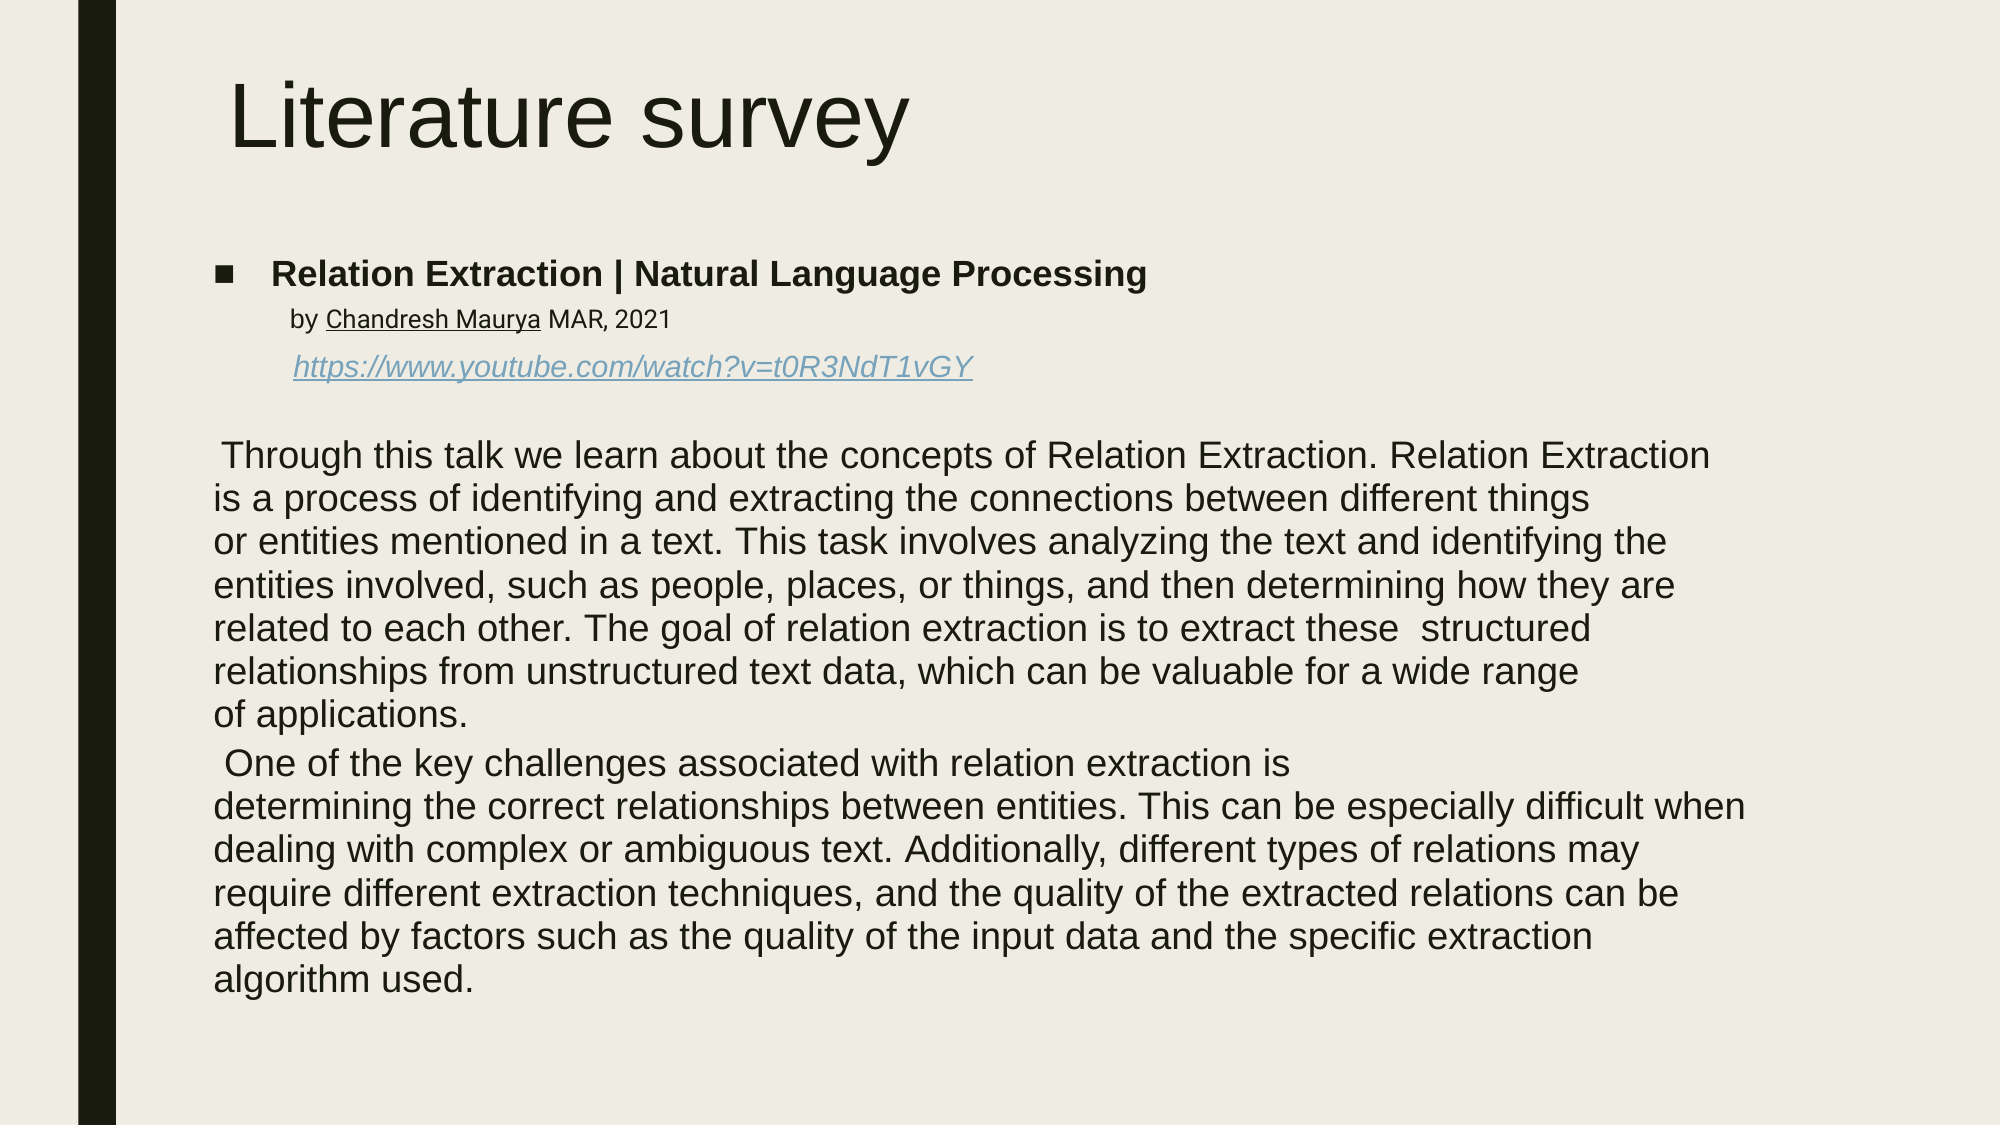

# Literature survey
Relation Extraction | Natural Language Processing
         by Chandresh Maurya MAR, 2021
https://www.youtube.com/watch?v=t0R3NdT1vGY

 Through this talk we learn about the concepts of Relation Extraction. Relation Extraction is a process of identifying and extracting the connections between different things or entities mentioned in a text. This task involves analyzing the text and identifying the entities involved, such as people, places, or things, and then determining how they are related to each other. The goal of relation extraction is to extract these  structured relationships from unstructured text data, which can be valuable for a wide range of applications.
 One of the key challenges associated with relation extraction is determining the correct relationships between entities. This can be especially difficult when dealing with complex or ambiguous text. Additionally, different types of relations may require different extraction techniques, and the quality of the extracted relations can be affected by factors such as the quality of the input data and the specific extraction algorithm used.